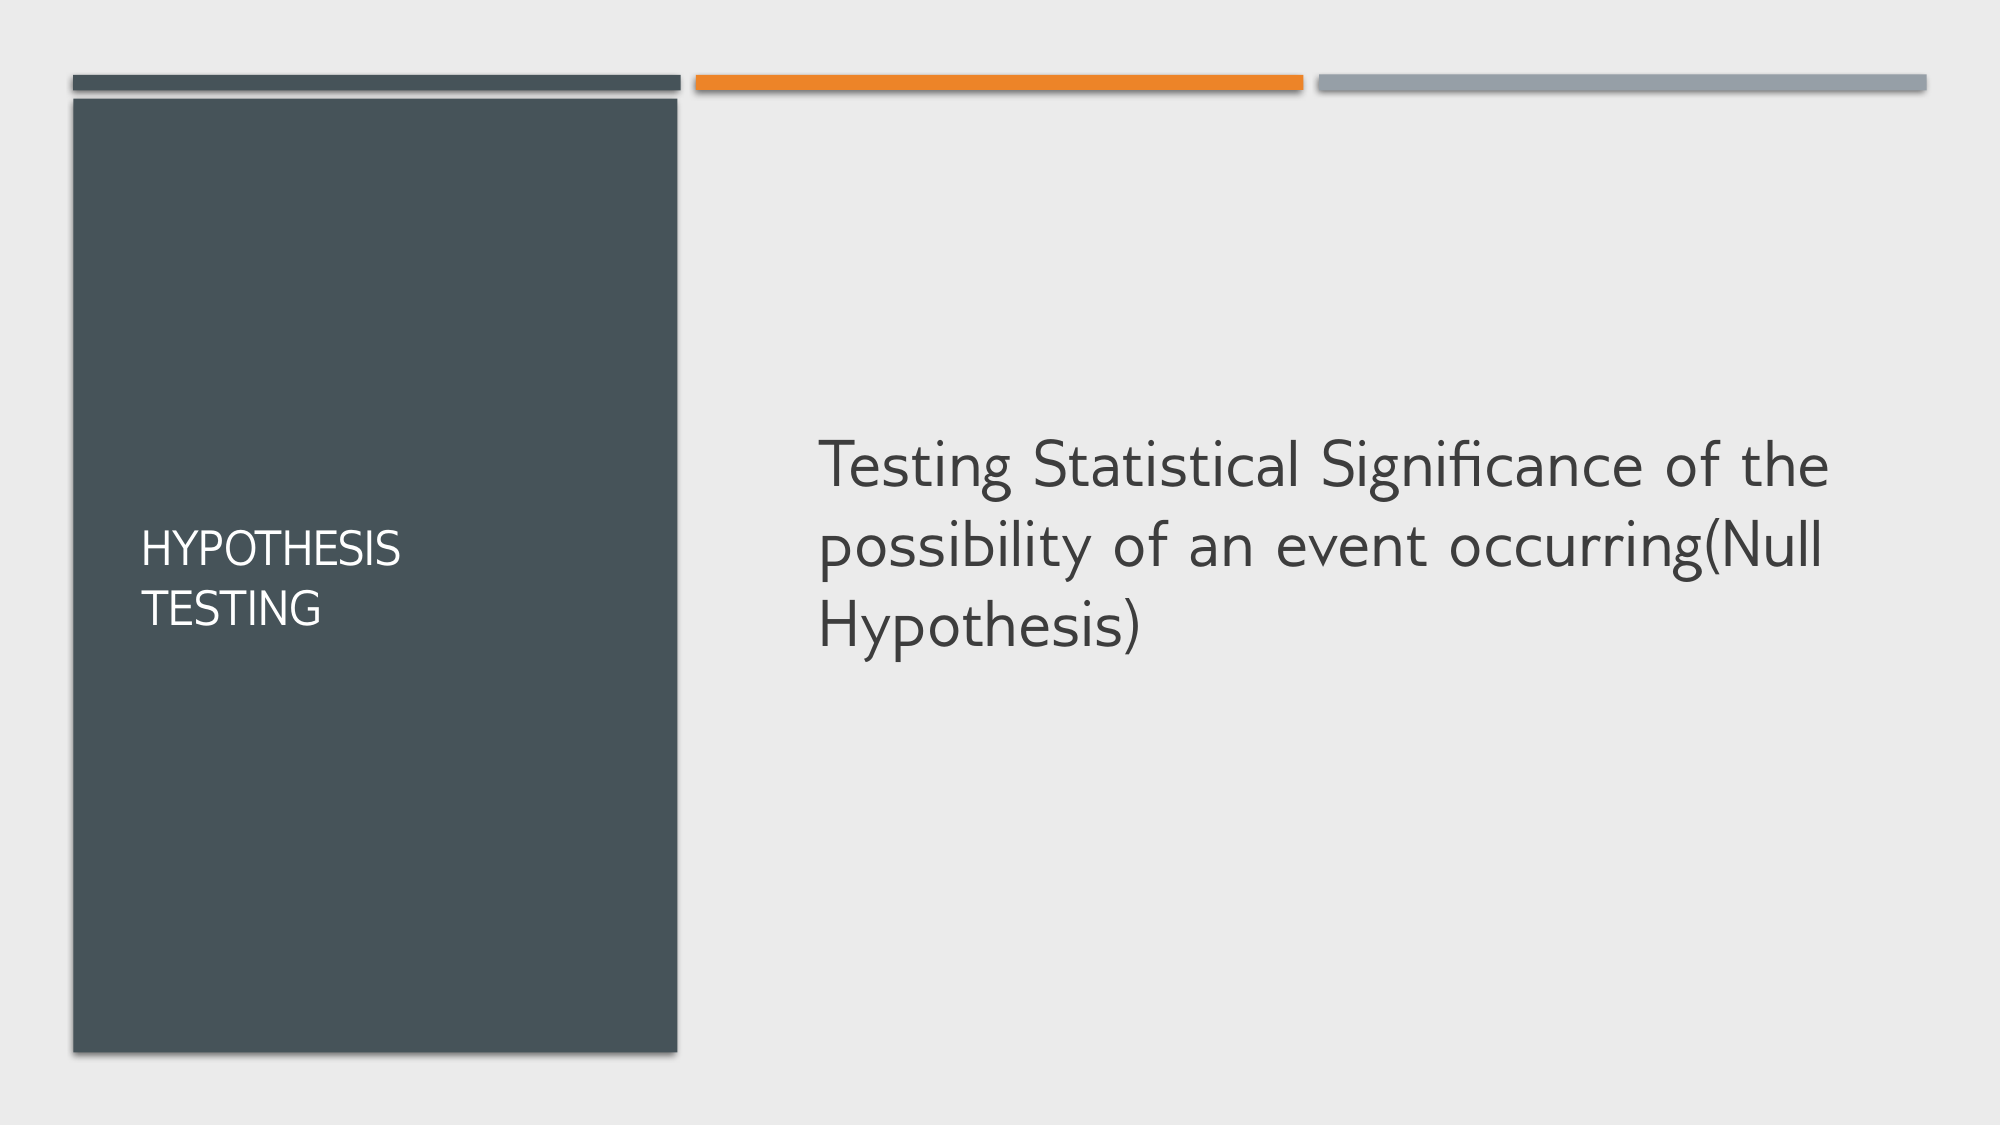

Testing Statistical Significance of the possibility of an event occurring(Null Hypothesis)

# HYPOTHESIS TESTING